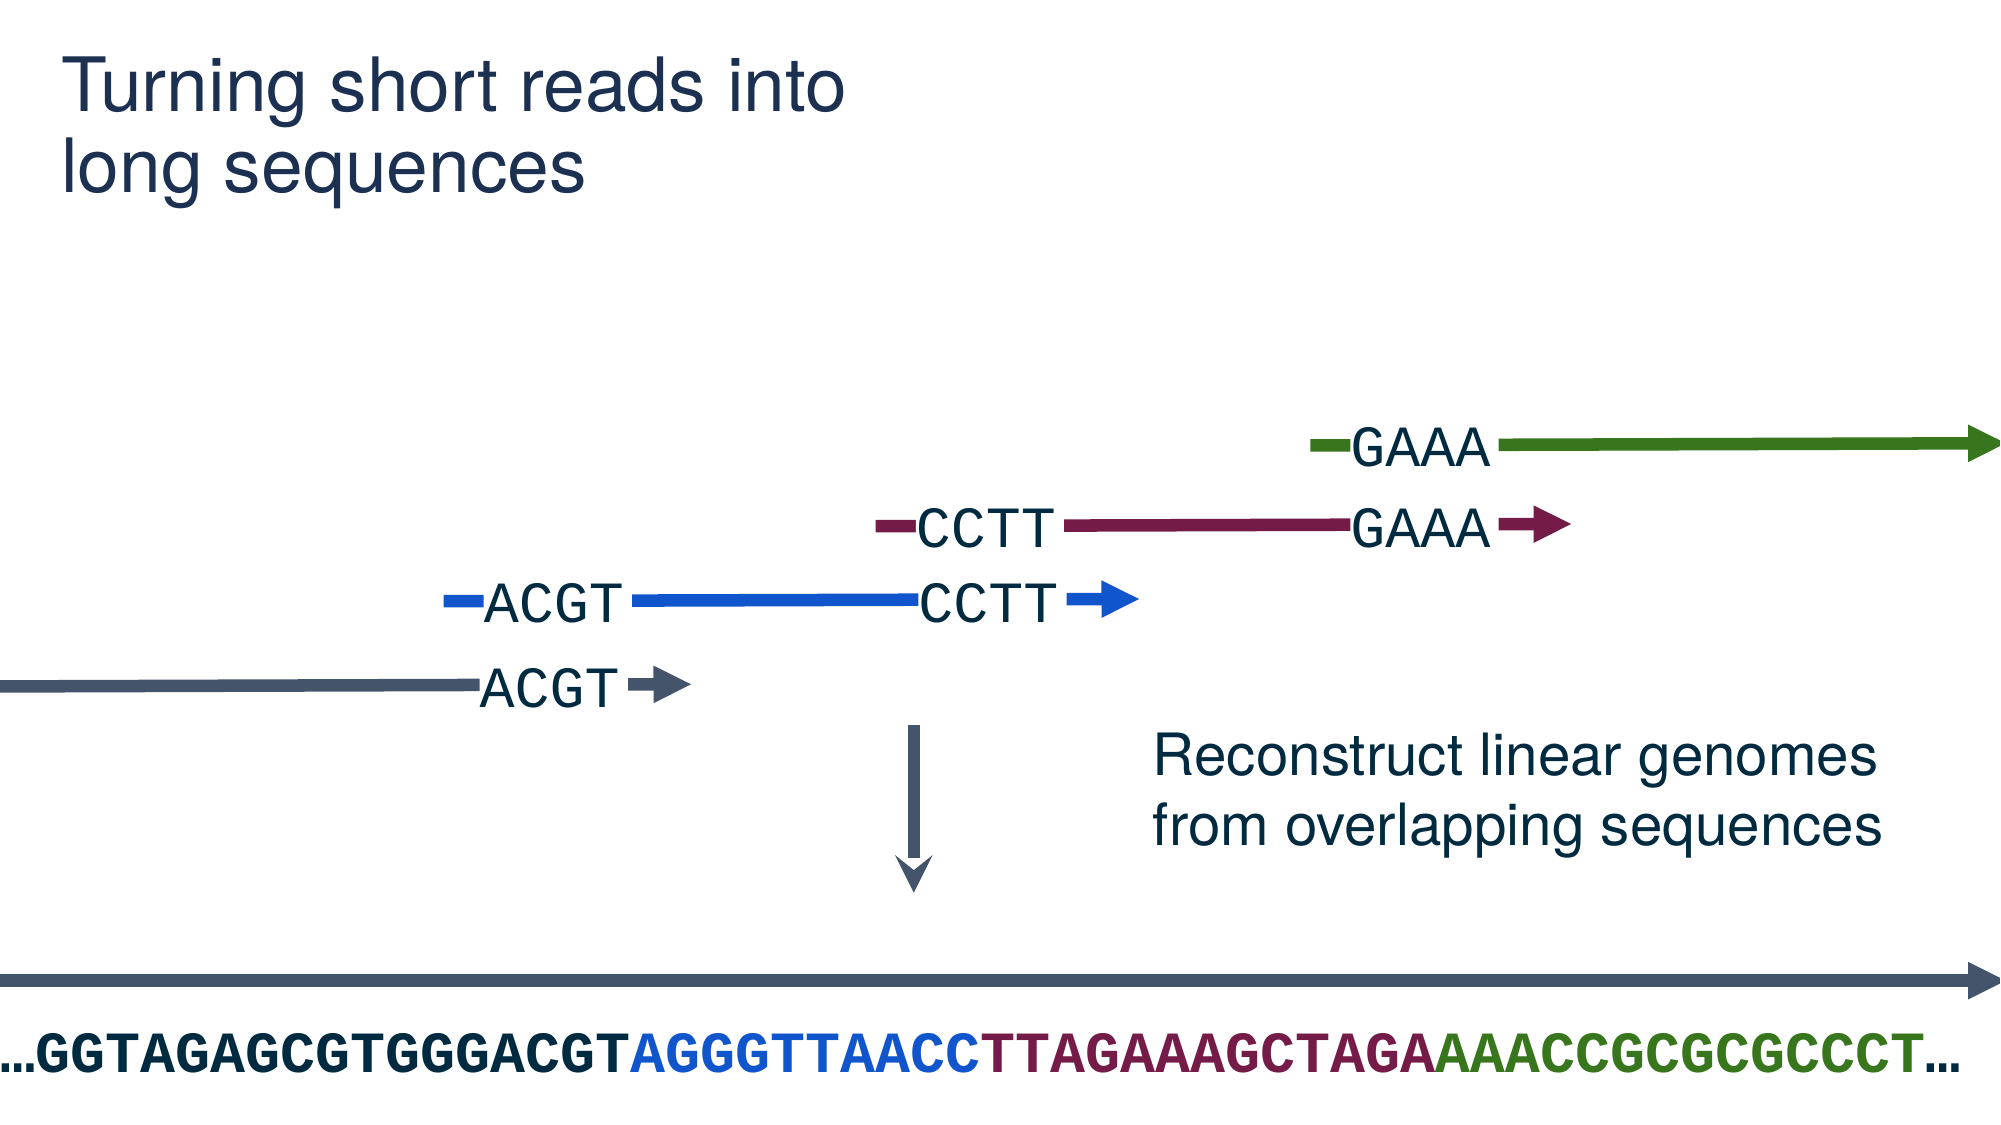

# Turning short reads into long sequences
GAAA
CCTT
GAAA
ACGT
CCTT
ACGT
Reconstruct linear genomes from overlapping sequences
…GGTAGAGCGTGGGACGTAGGGTTAACCTTAGAAAGCTAGAAAACCGCGCGCCCT…